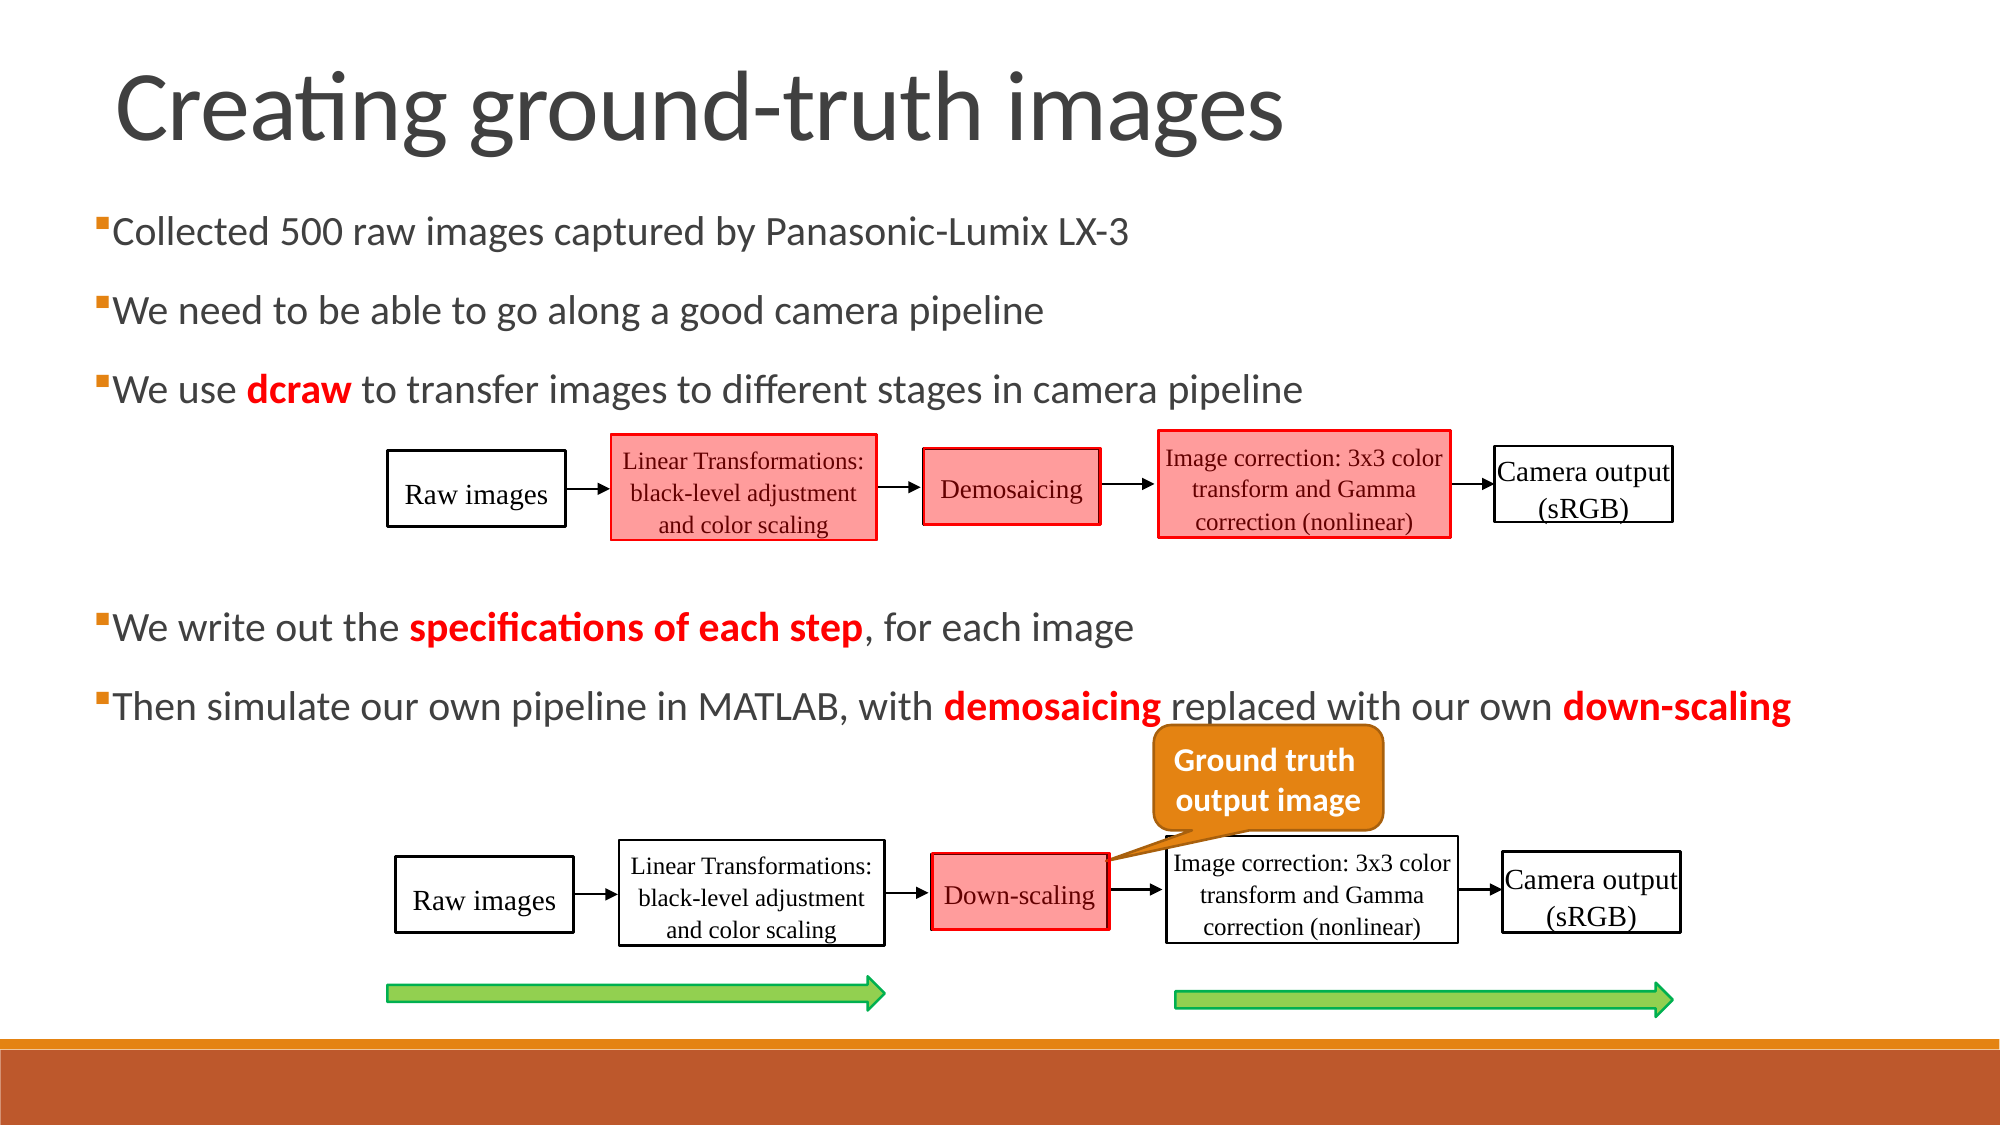

Creating ground-truth images
Collected 500 raw images captured by Panasonic-Lumix LX-3
We need to be able to go along a good camera pipeline
We use dcraw to transfer images to different stages in camera pipeline

We write out the specifications of each step, for each image
Then simulate our own pipeline in MATLAB, with demosaicing replaced with our own down-scaling

Image correction: 3x3 color transform and Gamma correction (nonlinear)
Linear Transformations:
black-level adjustment and color scaling
Camera output (sRGB)
Demosaicing
Raw images

Ground truth  output image

Image correction: 3x3 color transform and Gamma correction (nonlinear)
Linear Transformations:
black-level adjustment and color scaling
Camera output (sRGB)
Down-scaling
Raw images